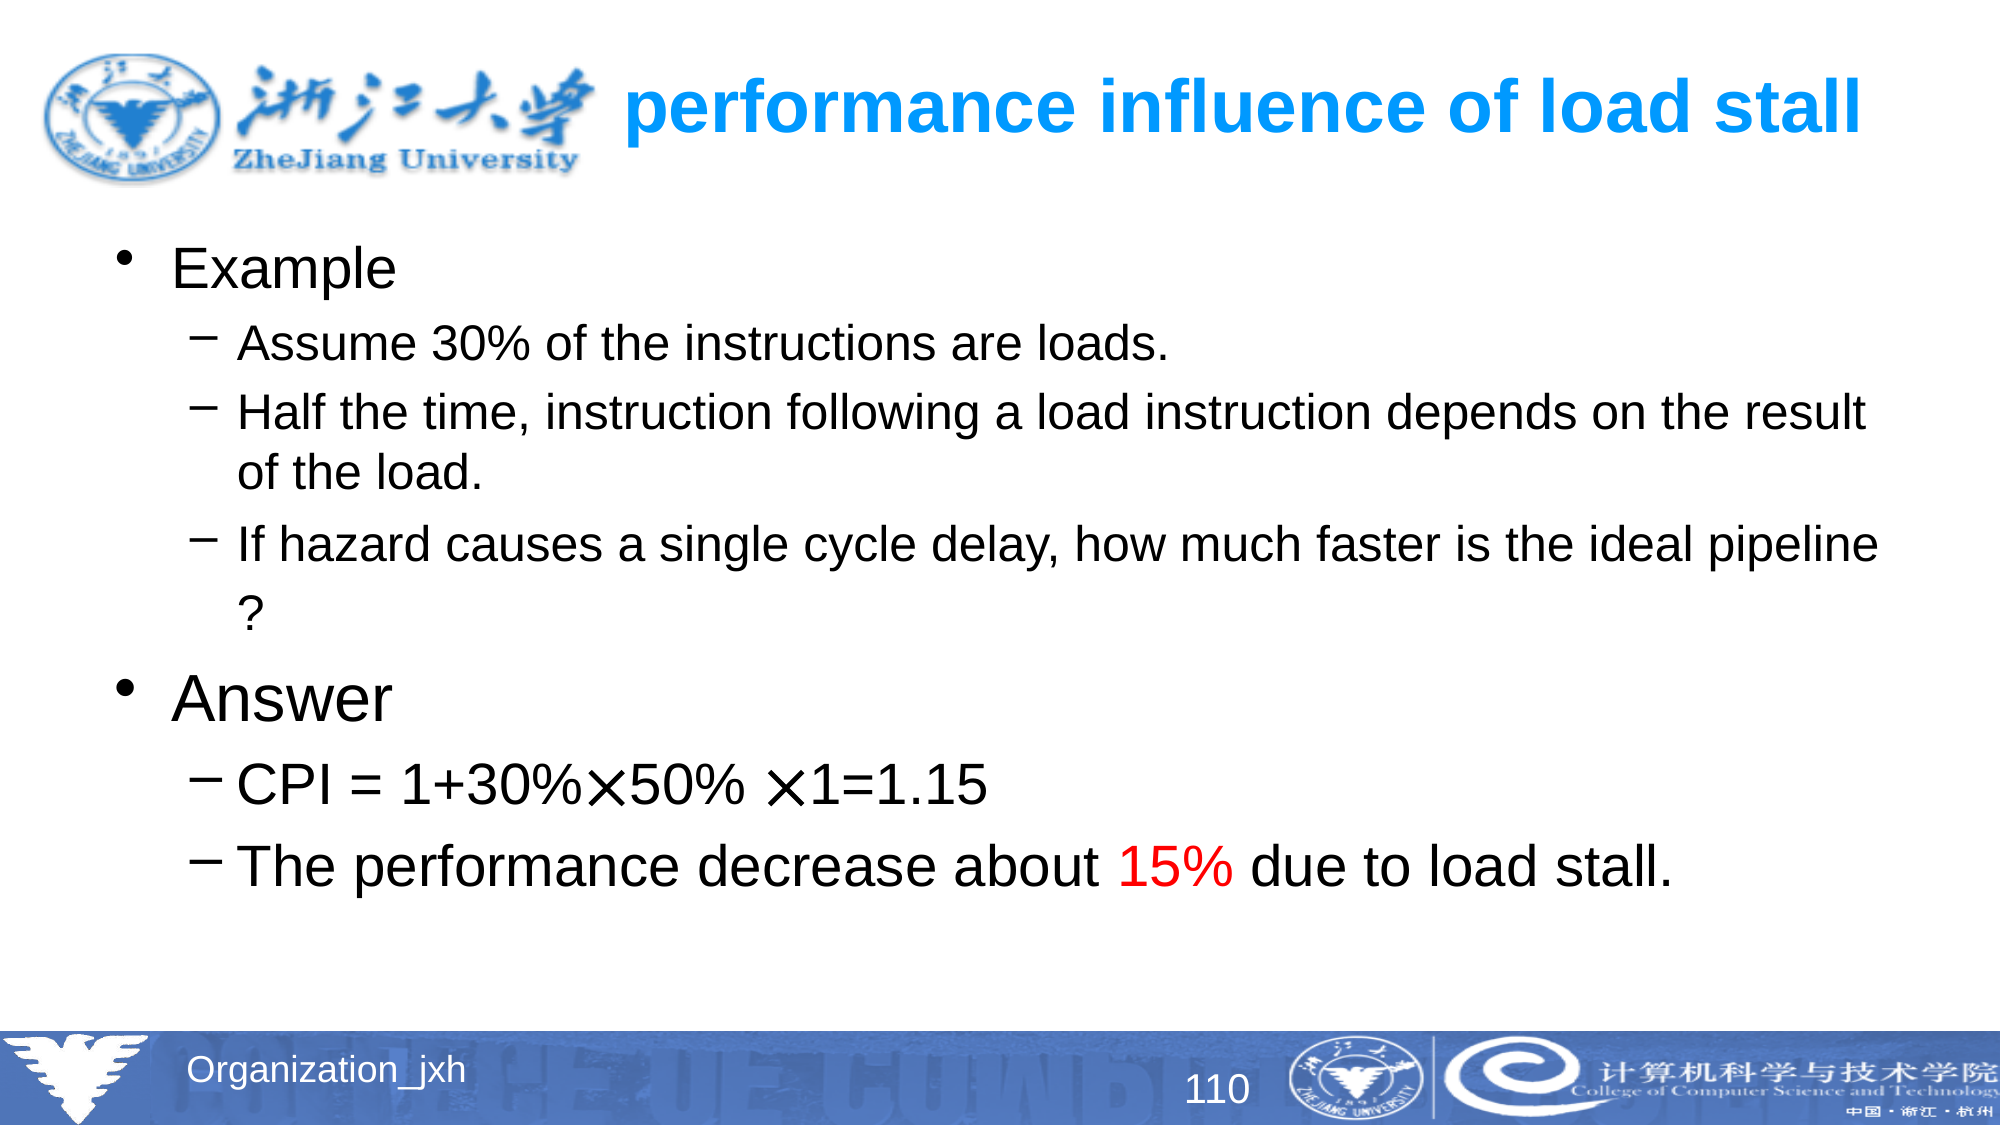

# performance influence of load stall
Example
Assume 30% of the instructions are loads.
Half the time, instruction following a load instruction depends on the result of the load.
If hazard causes a single cycle delay, how much faster is the ideal pipeline ?
Answer
CPI = 1+30%×50% ×1=1.15
The performance decrease about 15% due to load stall.